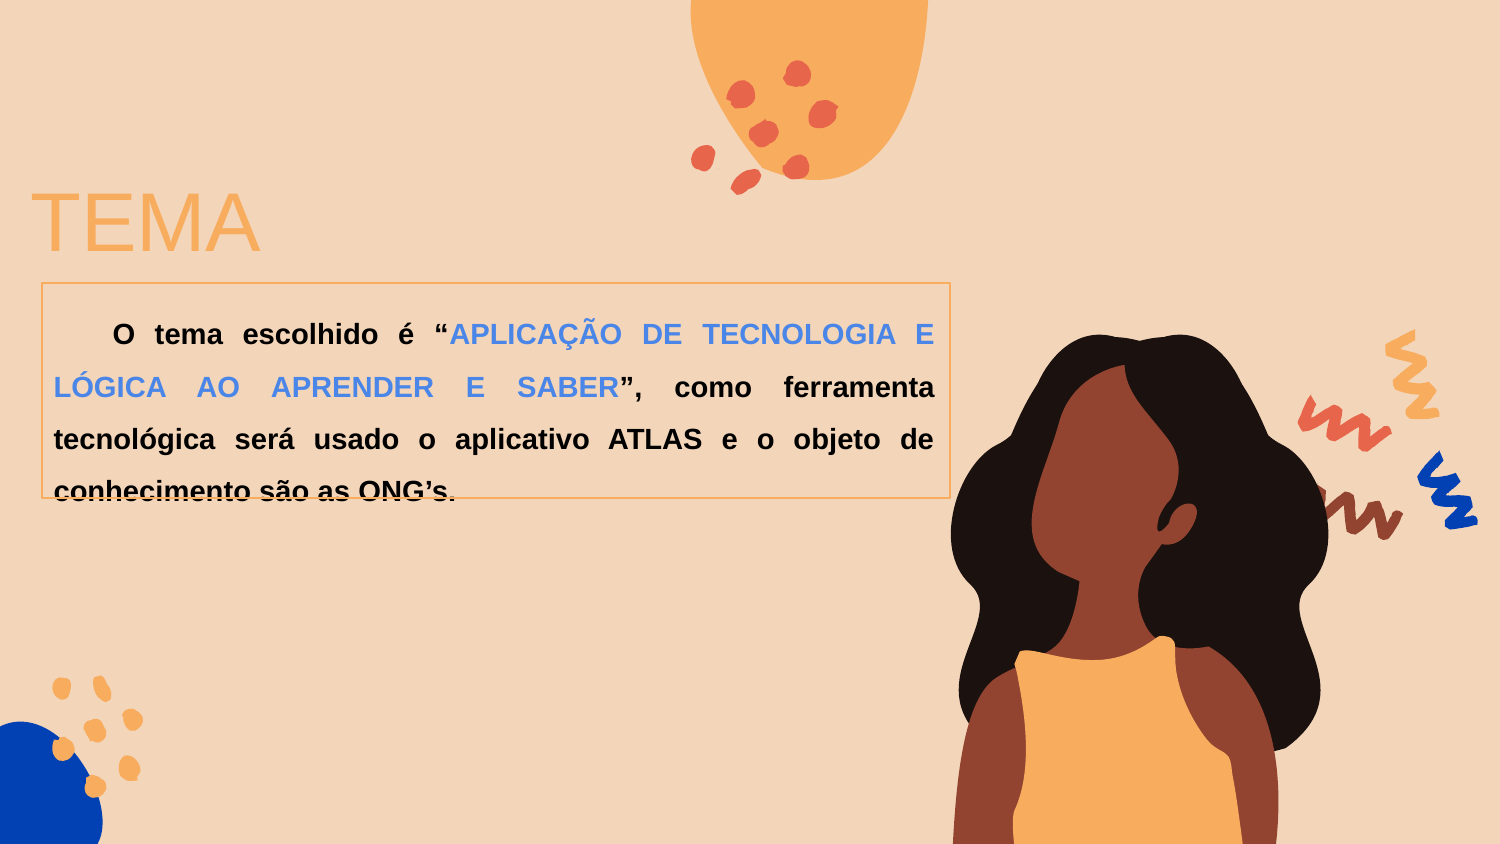

# TEMA
O tema escolhido é “APLICAÇÃO DE TECNOLOGIA E LÓGICA AO APRENDER E SABER”, como ferramenta tecnológica será usado o aplicativo ATLAS e o objeto de conhecimento são as ONG’s.